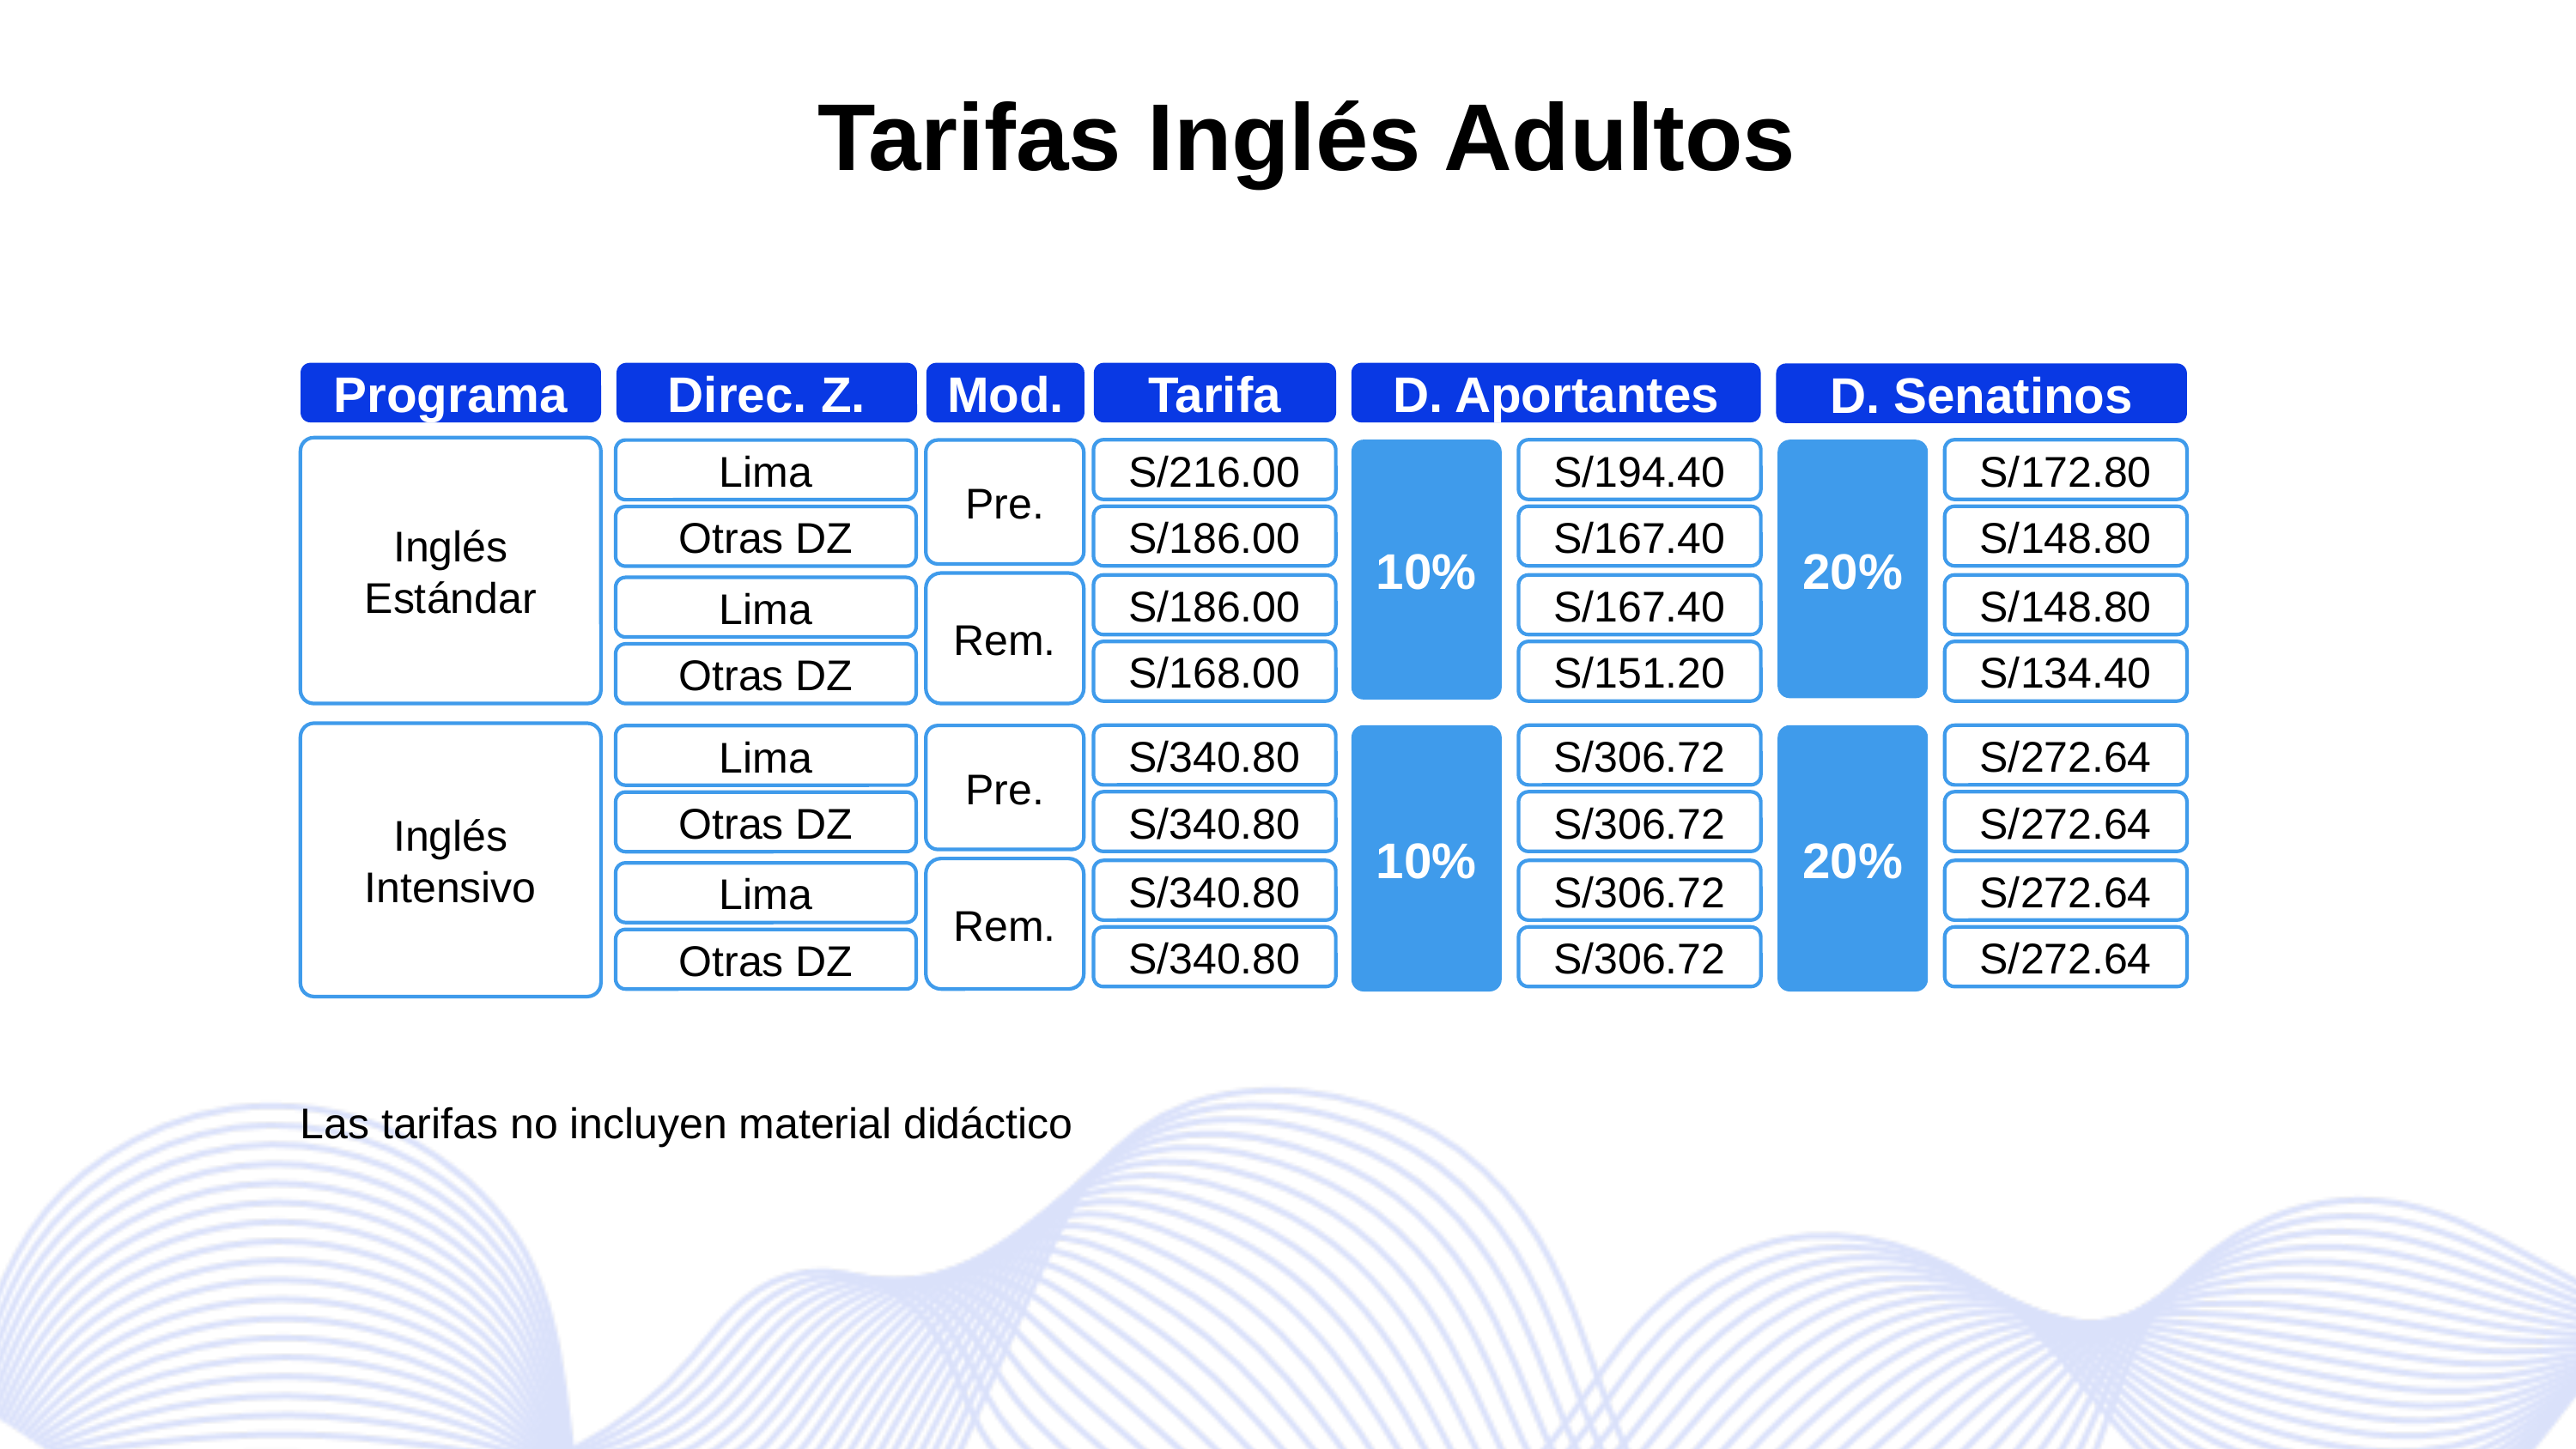

Tarifas Inglés Adultos
Programa
Direc. Z.
Mod.
Tarifa
D. Aportantes
D. Senatinos
Inglés Estándar
S/216.00
10%
S/194.40
20%
S/172.80
Pre.
Lima
S/186.00
S/167.40
S/148.80
Otras DZ
Rem.
S/186.00
S/167.40
S/148.80
Lima
S/168.00
S/151.20
S/134.40
Otras DZ
Inglés Intensivo
S/340.80
10%
S/306.72
20%
S/272.64
Pre.
Lima
S/340.80
S/306.72
S/272.64
Otras DZ
Rem.
S/340.80
S/306.72
S/272.64
Lima
S/340.80
S/306.72
S/272.64
Otras DZ

Las tarifas no incluyen material didáctico